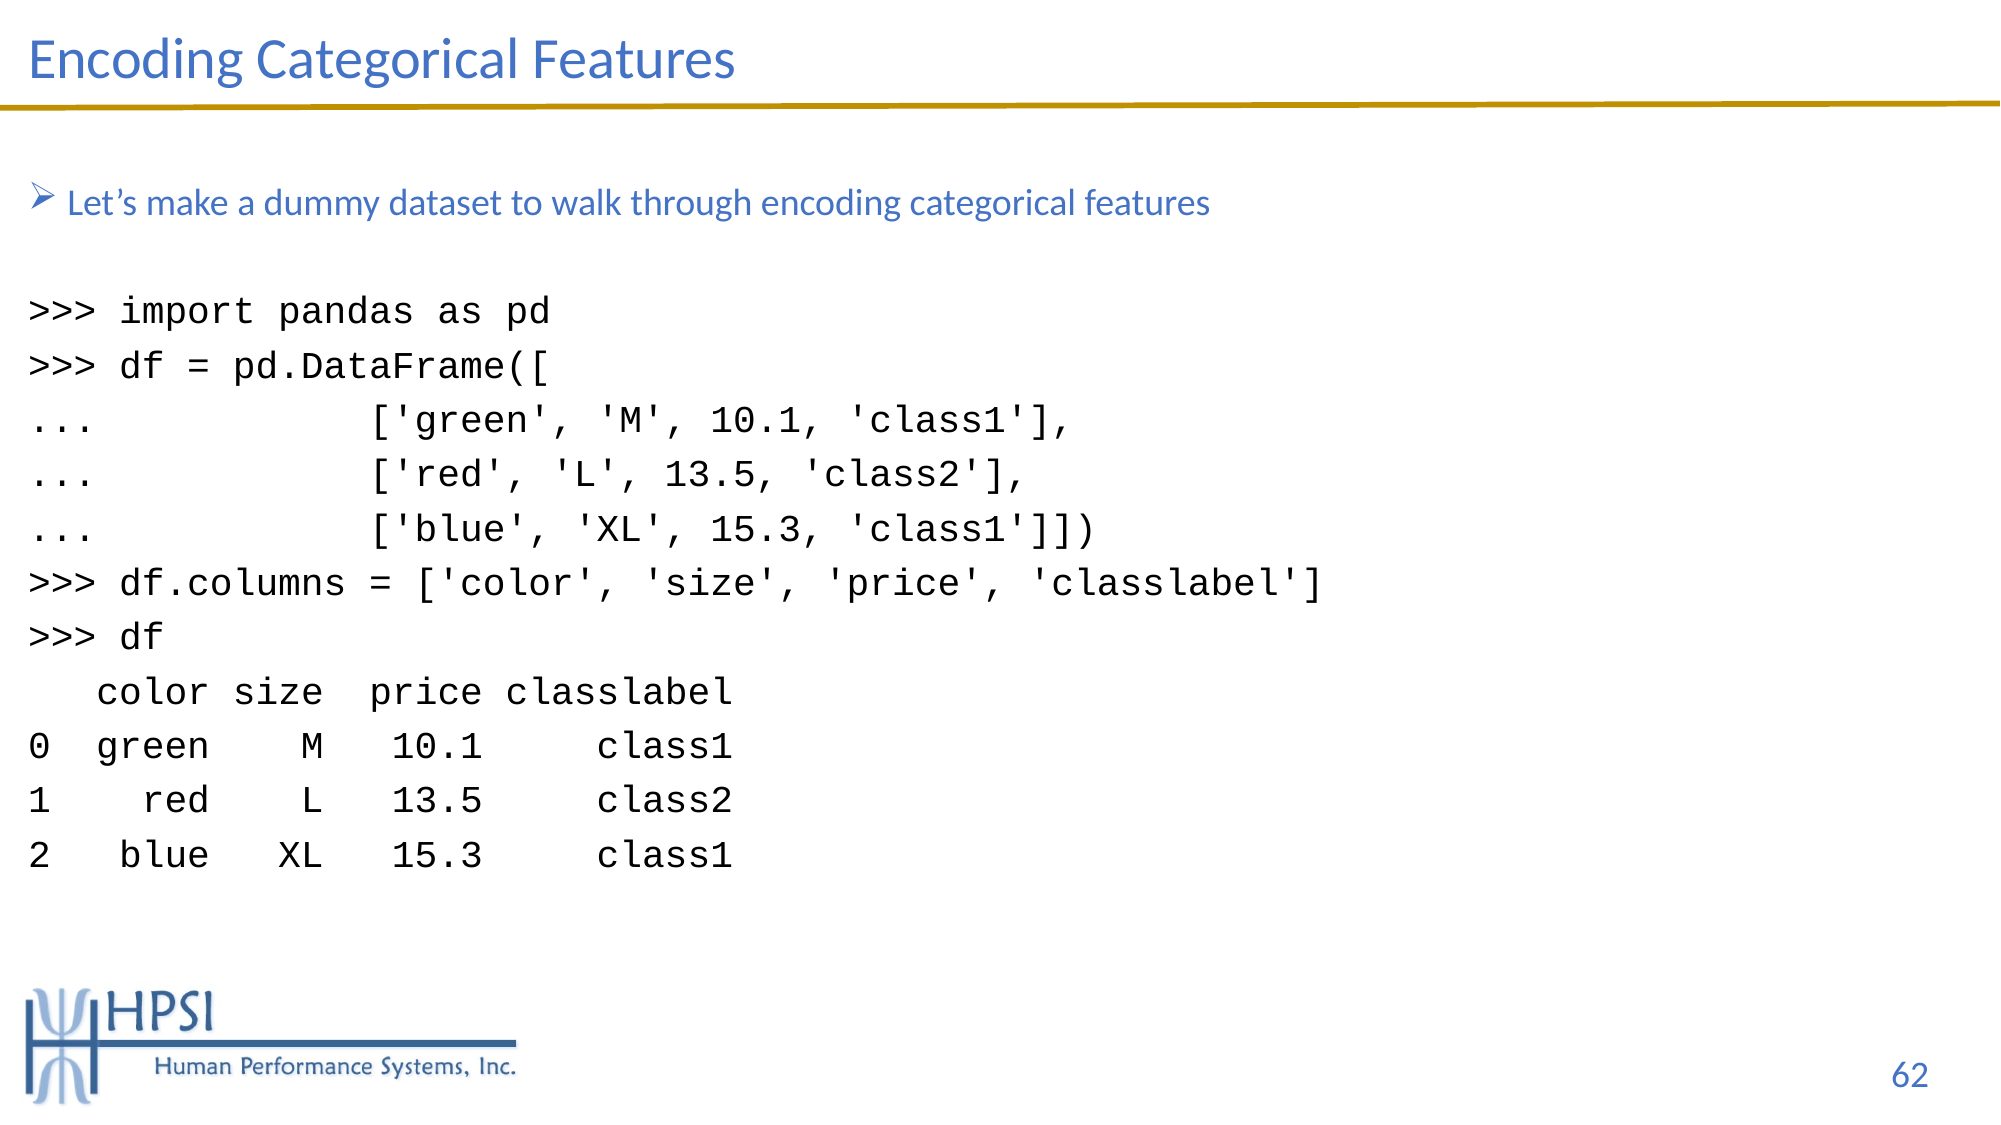

# Encoding Categorical Features
Let’s make a dummy dataset to walk through encoding categorical features

>>> import pandas as pd
>>> df = pd.DataFrame([
...            ['green', 'M', 10.1, 'class1'],
...            ['red', 'L', 13.5, 'class2'],
...            ['blue', 'XL', 15.3, 'class1']])
>>> df.columns = ['color', 'size', 'price', 'classlabel']
>>> df
   color size  price classlabel
0  green    M   10.1     class1
1    red    L   13.5     class2
2   blue   XL   15.3     class1
62